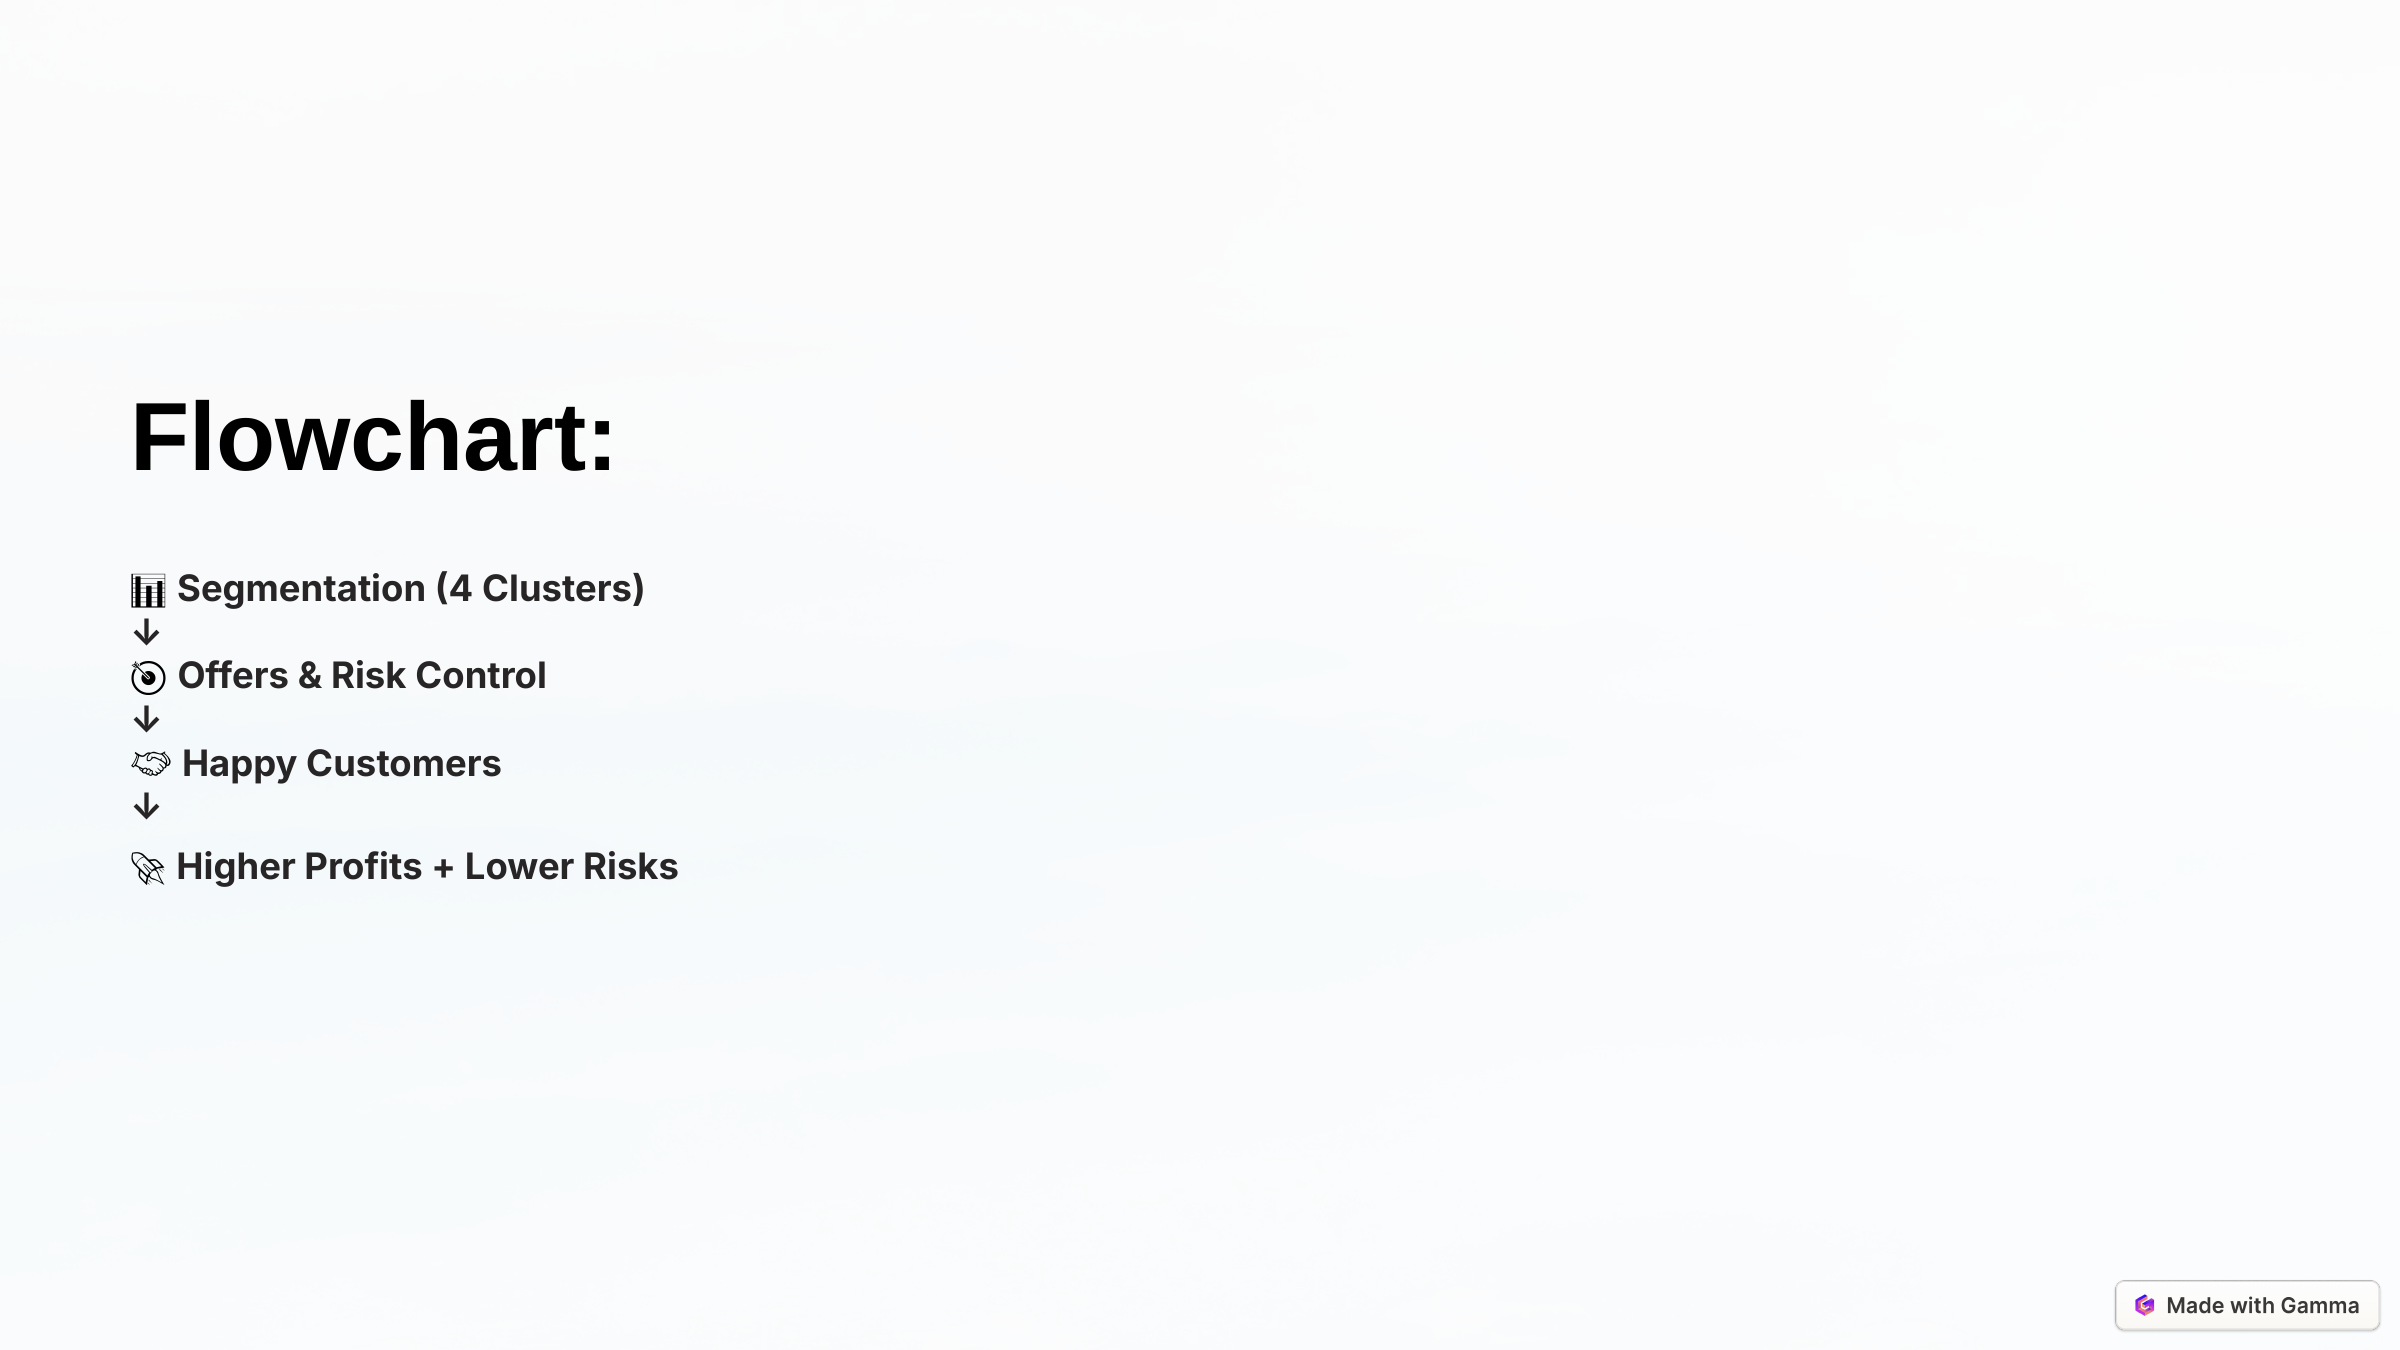

Flowchart:
📊 Segmentation (4 Clusters)
↓
🎯 Offers & Risk Control
↓
🤝 Happy Customers
↓
🚀 Higher Profits + Lower Risks